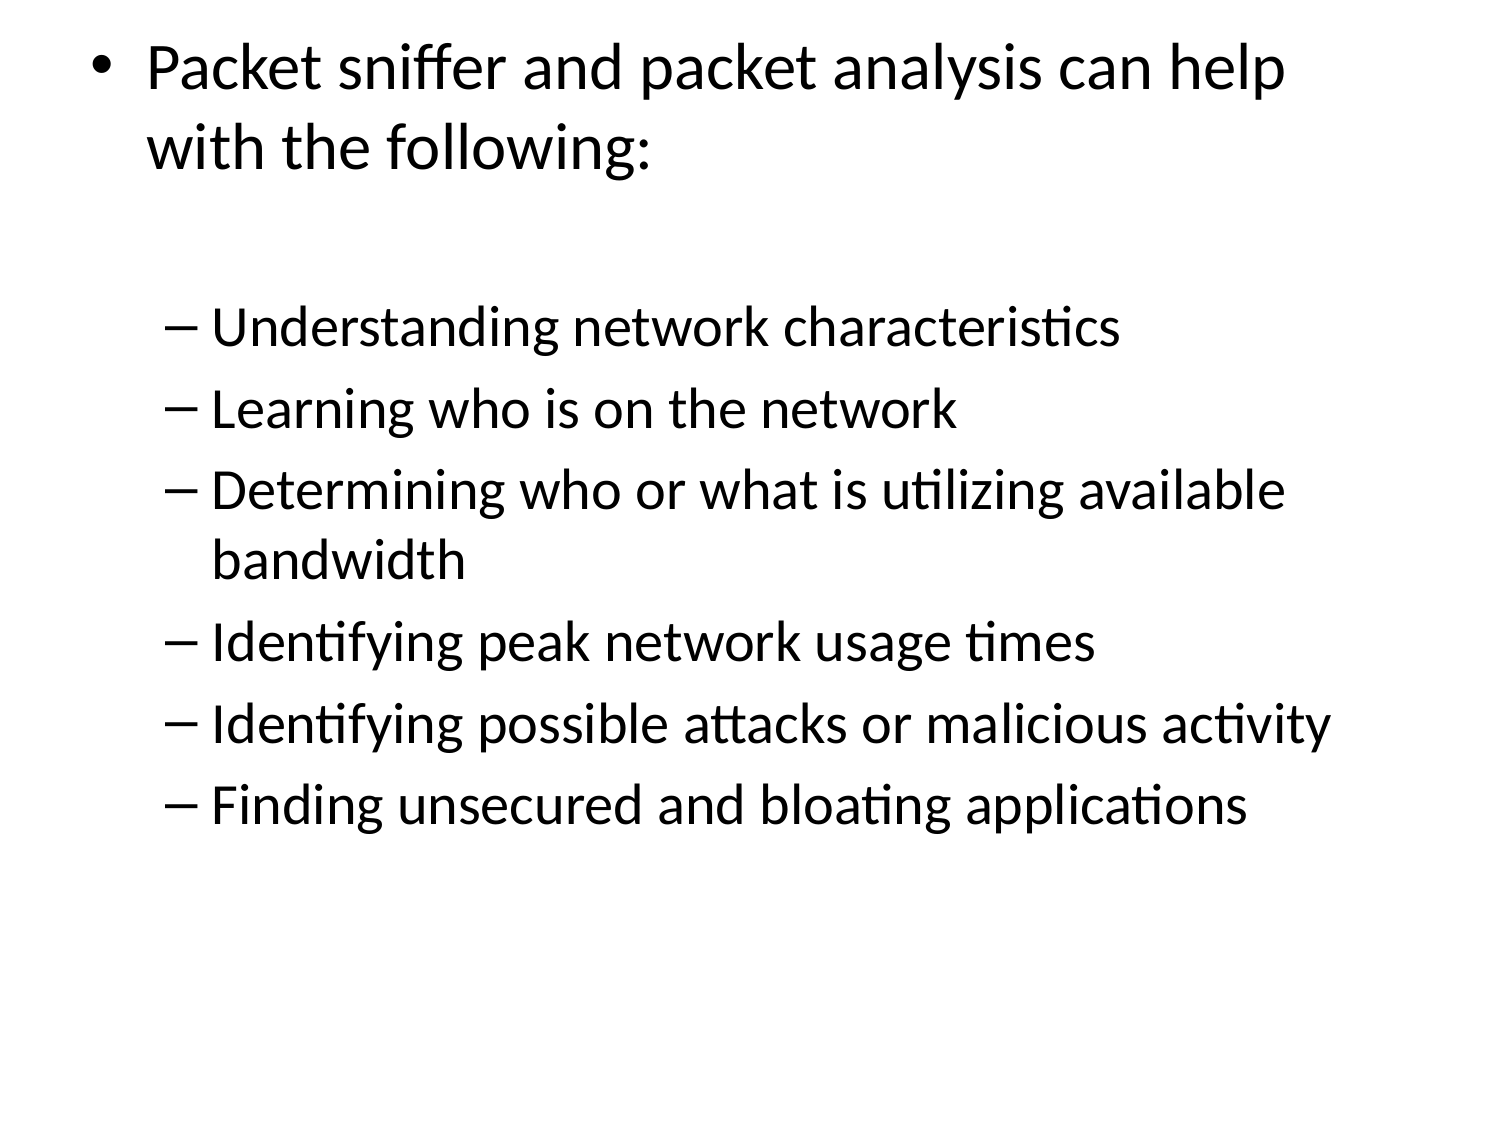

Packet sniffer and packet analysis can help with the following:

Understanding network characteristics
Learning who is on the network
Determining who or what is utilizing available bandwidth
Identifying peak network usage times
Identifying possible attacks or malicious activity
Finding unsecured and bloating applications